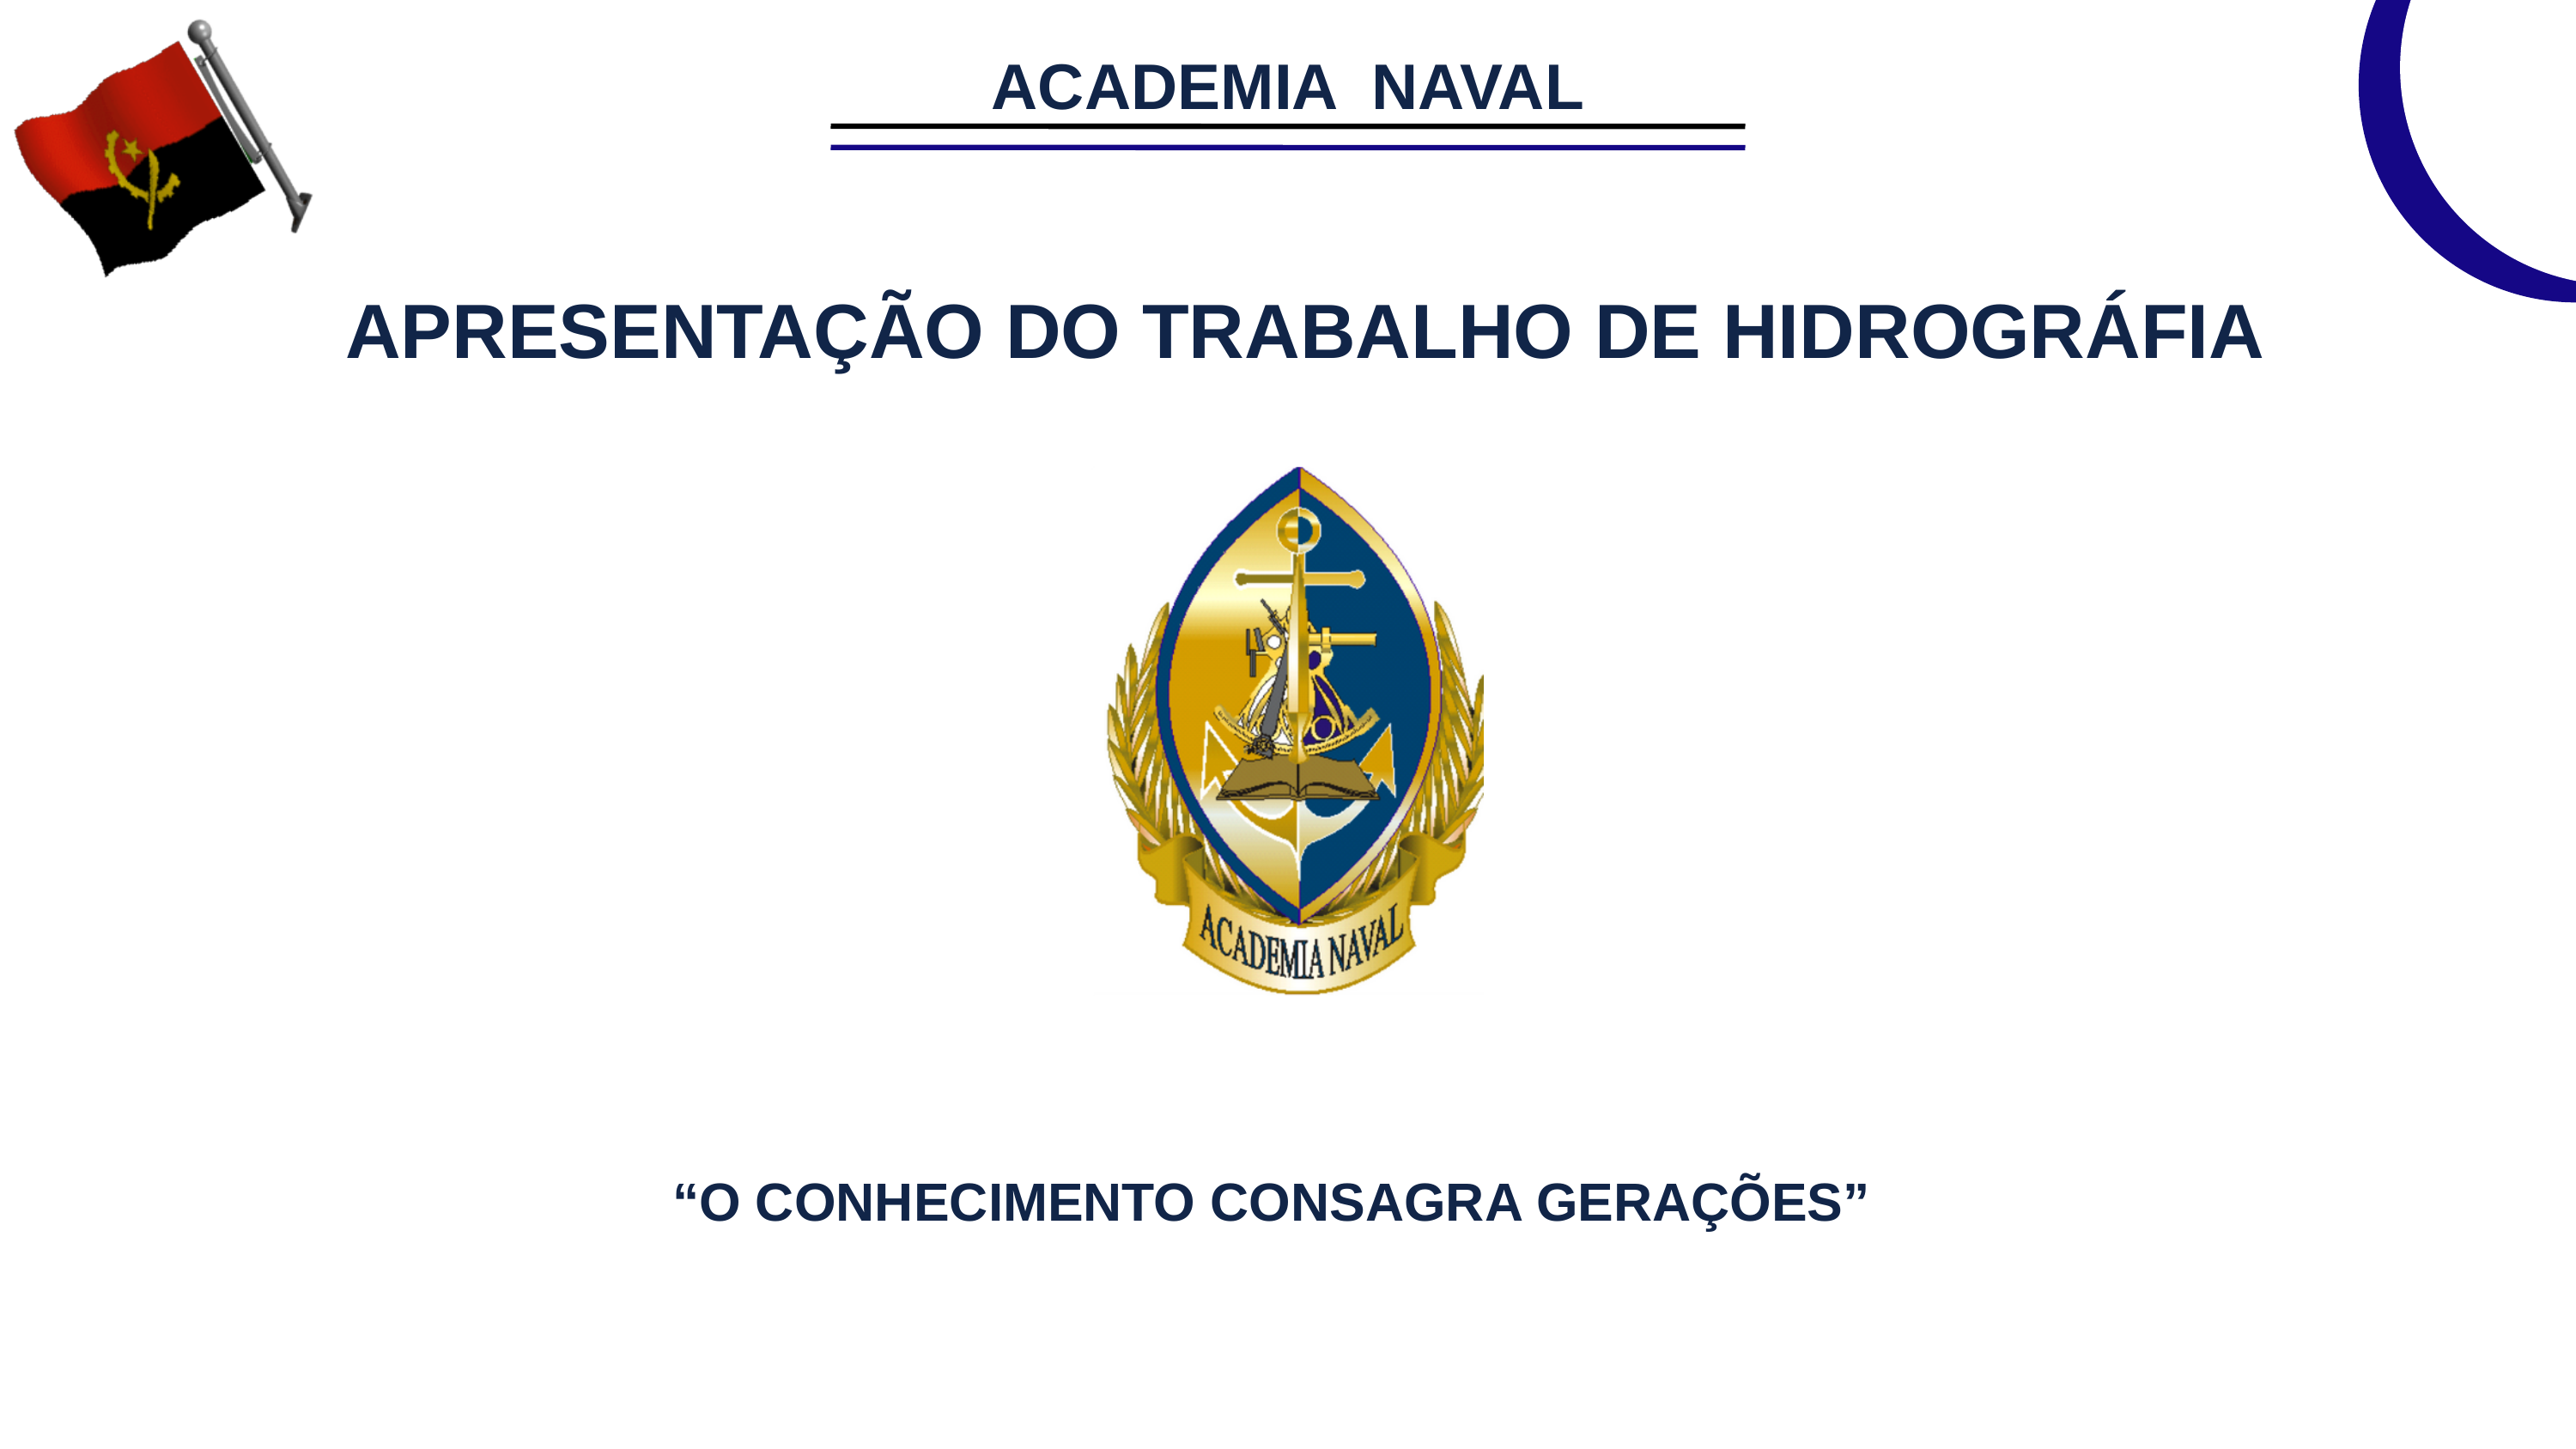

ACADEMIA  NAVAL

APRESENTAÇÃO DO TRABALHO DE HIDROGRÁFIA

“O CONHECIMENTO CONSAGRA GERAÇÕES”